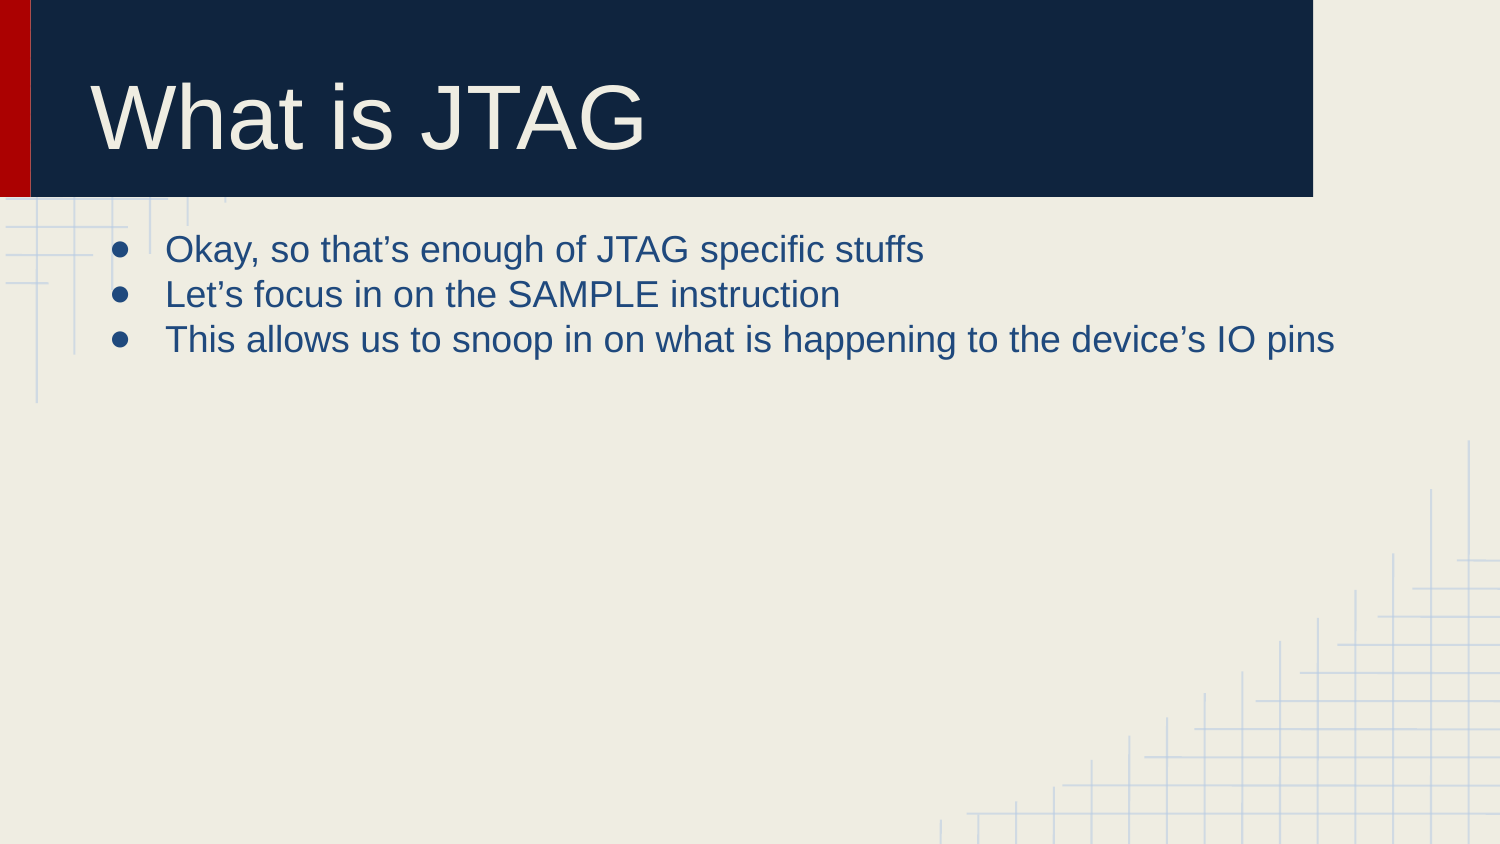

# What is JTAG
Okay, so that’s enough of JTAG specific stuffs
Let’s focus in on the SAMPLE instruction
This allows us to snoop in on what is happening to the device’s IO pins